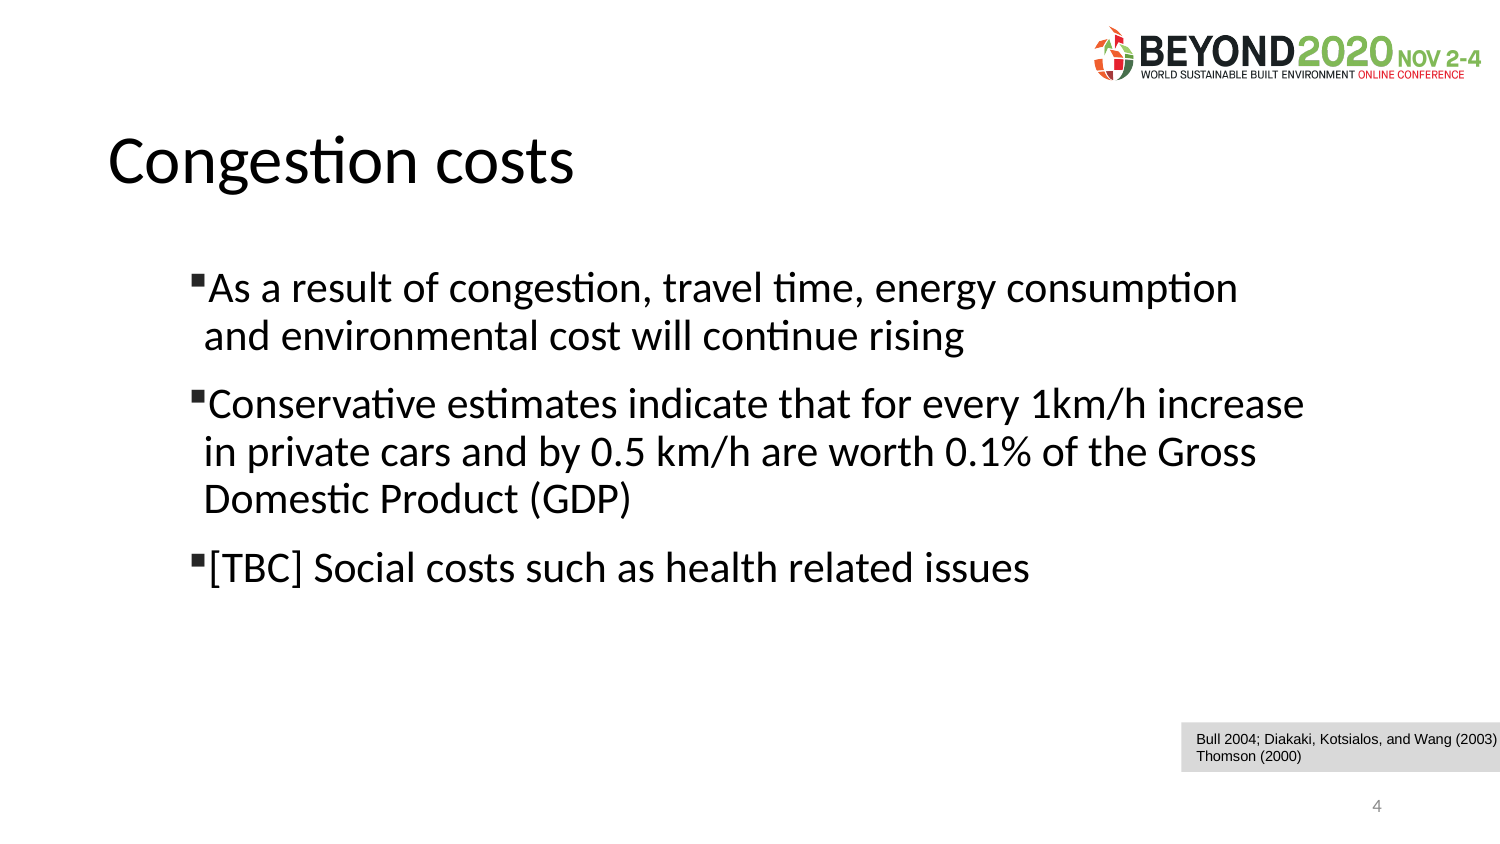

# Congestion costs
As a result of congestion, travel time, energy consumption and environmental cost will continue rising
Conservative estimates indicate that for every 1km/h increase in private cars and by 0.5 km/h are worth 0.1% of the Gross Domestic Product (GDP)
[TBC] Social costs such as health related issues

Bull 2004; Diakaki, Kotsialos, and Wang (2003)
Thomson (2000)
4